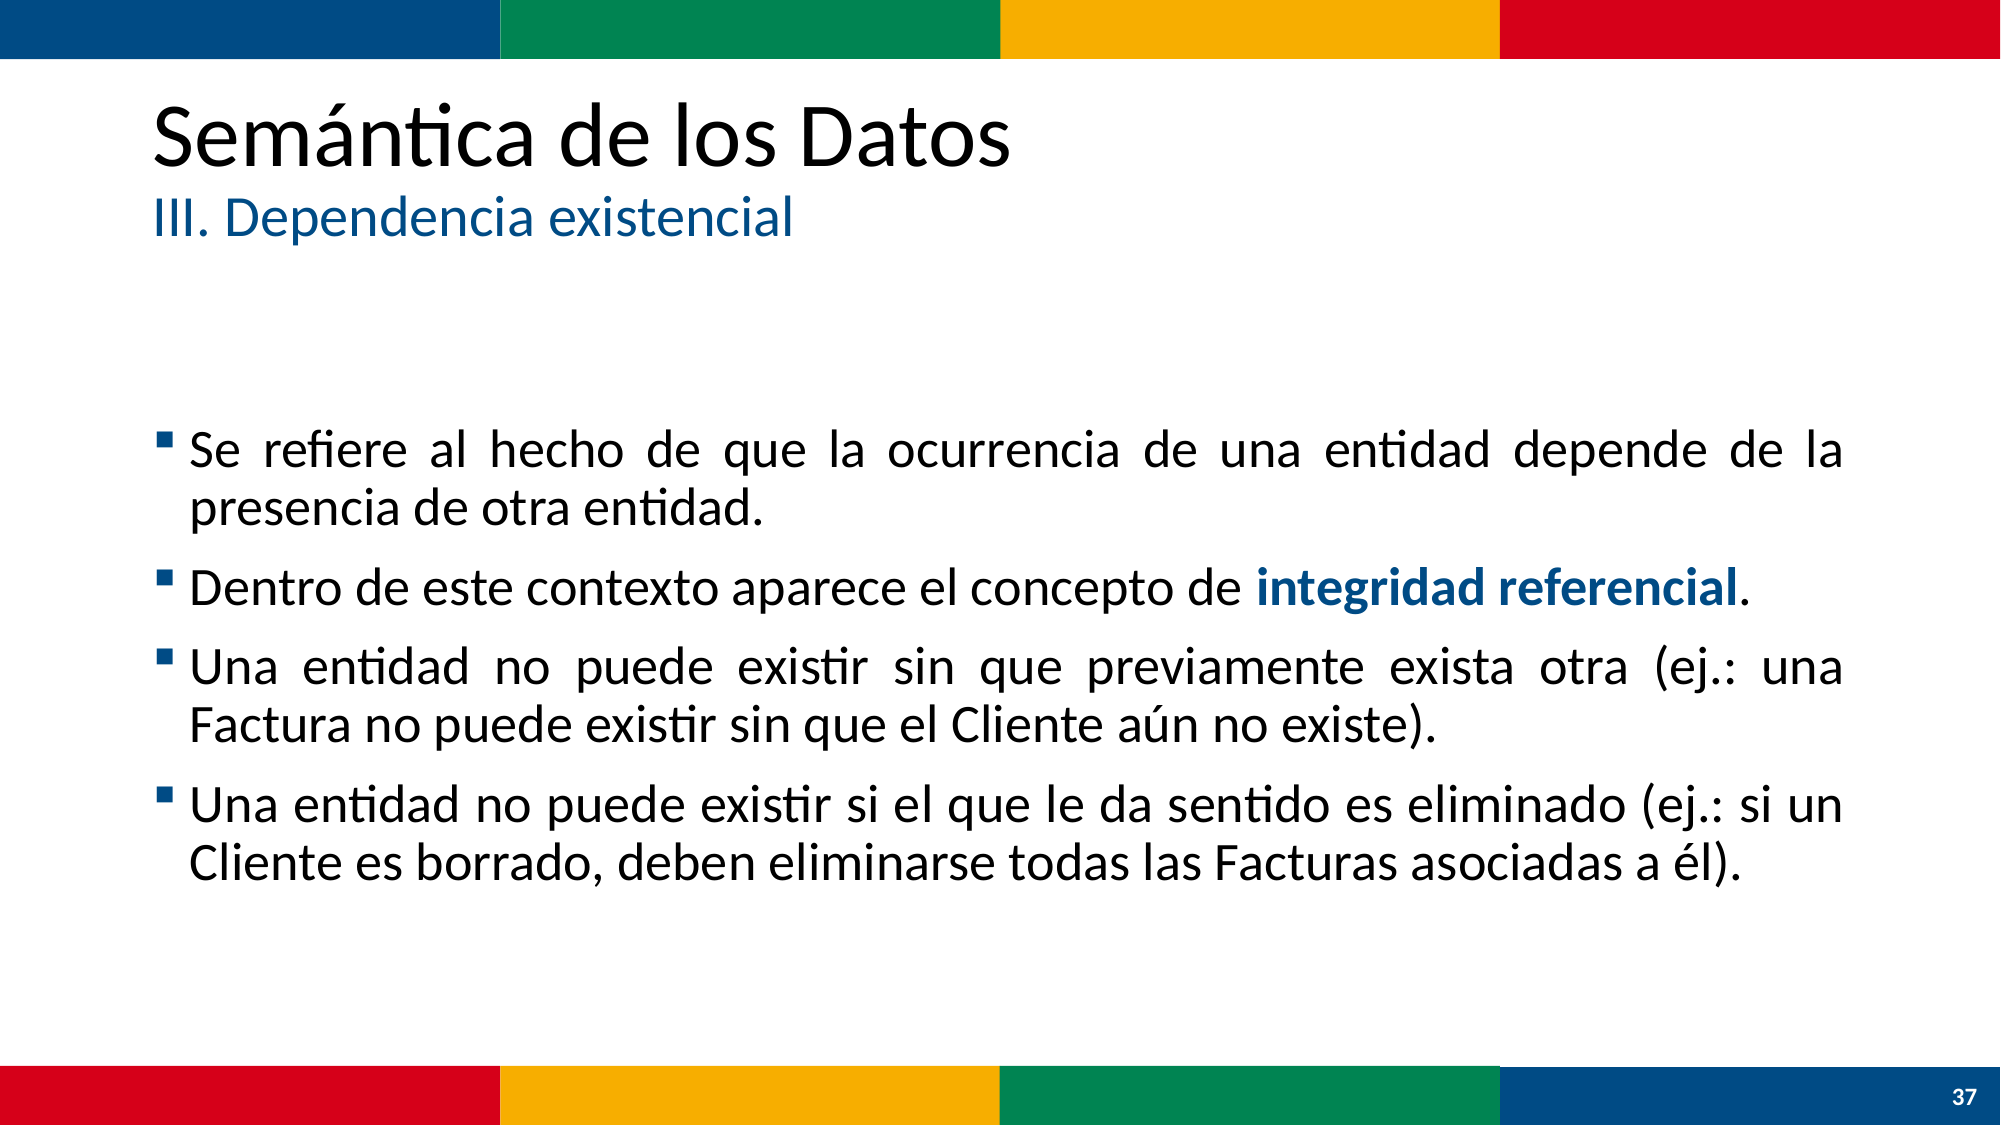

# Semántica de los Datos III. Dependencia existencial
Se refiere al hecho de que la ocurrencia de una entidad depende de la presencia de otra entidad.
Dentro de este contexto aparece el concepto de integridad referencial.
Una entidad no puede existir sin que previamente exista otra (ej.: una Factura no puede existir sin que el Cliente aún no existe).
Una entidad no puede existir si el que le da sentido es eliminado (ej.: si un Cliente es borrado, deben eliminarse todas las Facturas asociadas a él).
37